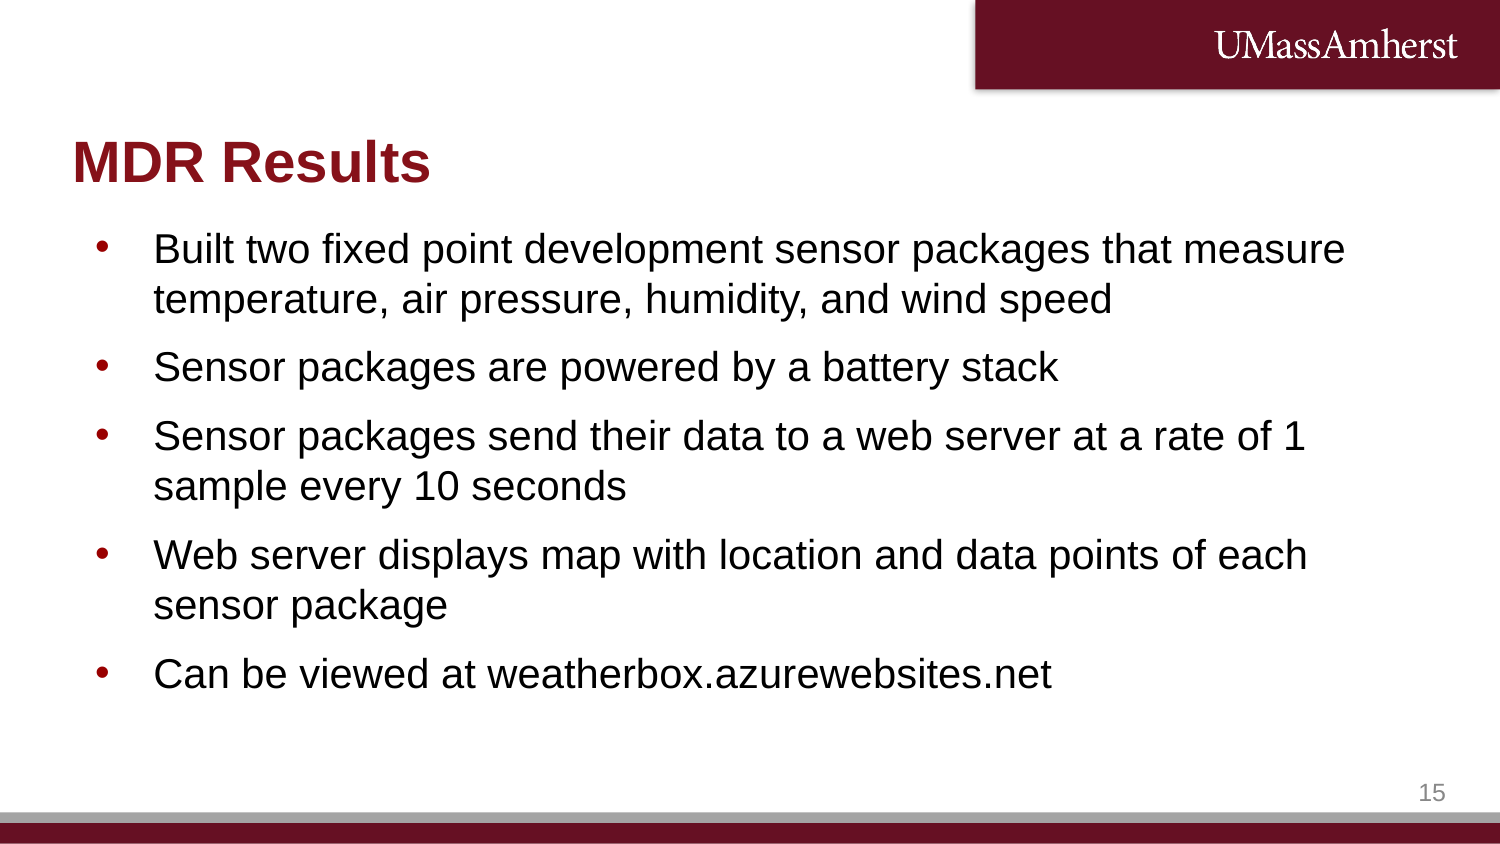

# MDR Results
Built two fixed point development sensor packages that measure temperature, air pressure, humidity, and wind speed
Sensor packages are powered by a battery stack
Sensor packages send their data to a web server at a rate of 1 sample every 10 seconds
Web server displays map with location and data points of each sensor package
Can be viewed at weatherbox.azurewebsites.net
15